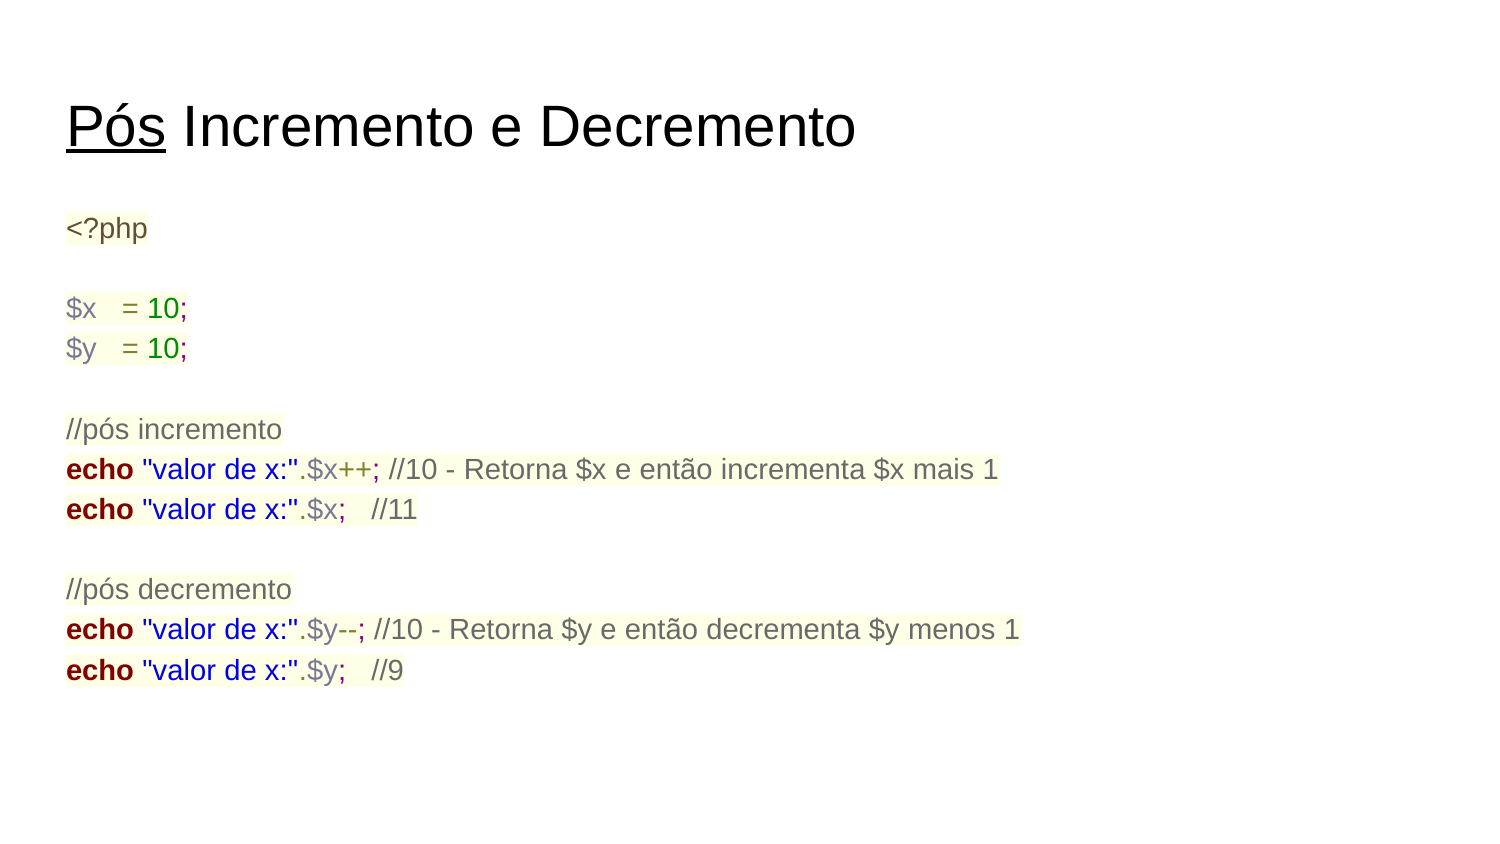

# Pós Incremento e Decremento
<?php
$x   = 10;
$y   = 10;
//pós incremento
echo "valor de x:".$x++; //10 - Retorna $x e então incrementa $x mais 1
echo "valor de x:".$x;   //11
//pós decremento
echo "valor de x:".$y--; //10 - Retorna $y e então decrementa $y menos 1
echo "valor de x:".$y;   //9